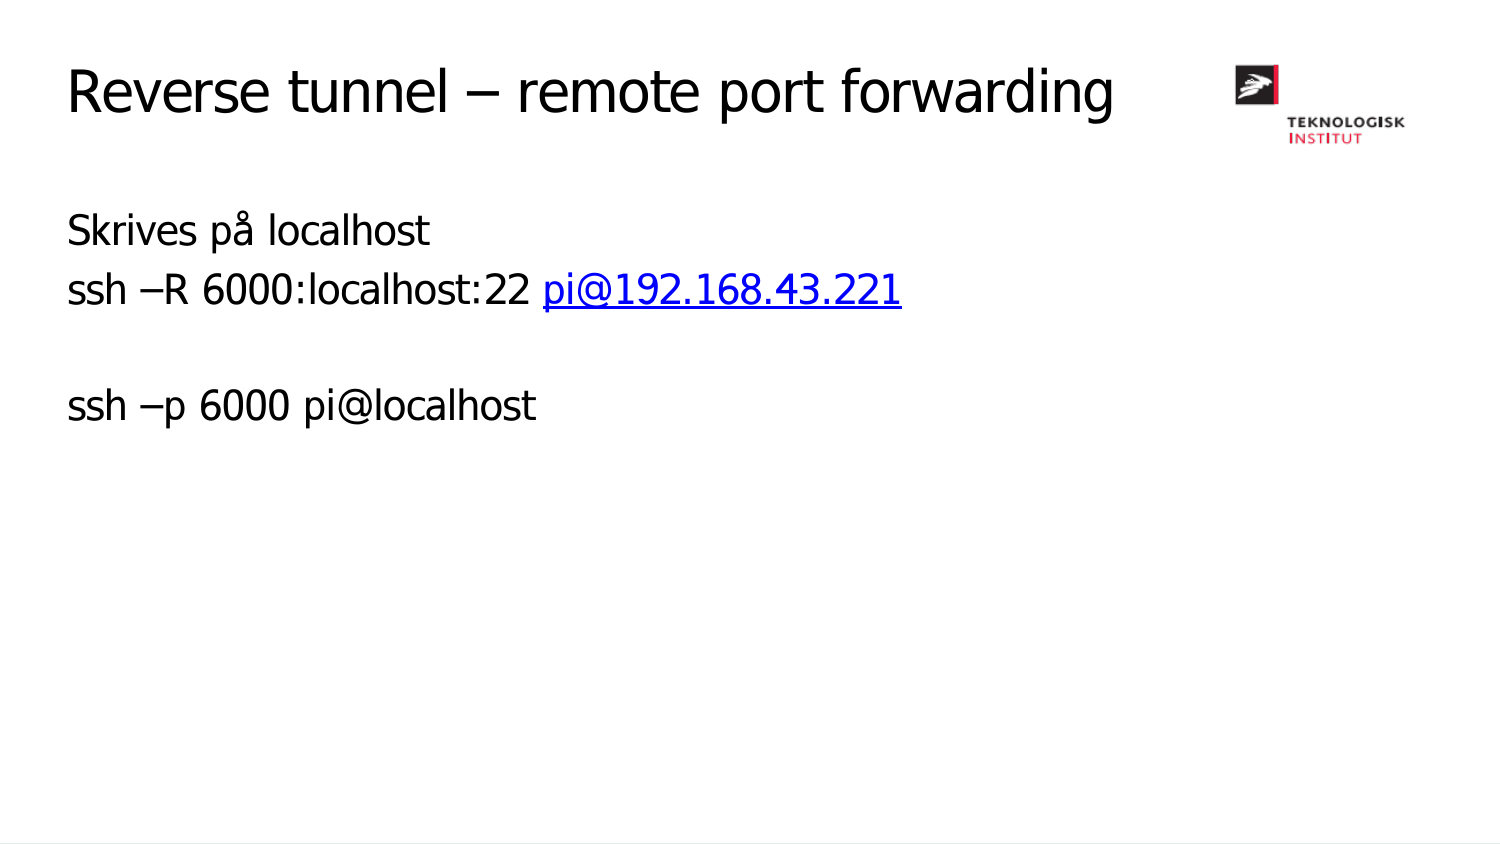

Reverse tunnel – remote port forwarding
Skrives på localhost
ssh –R 6000:localhost:22 pi@192.168.43.221

ssh –p 6000 pi@localhost